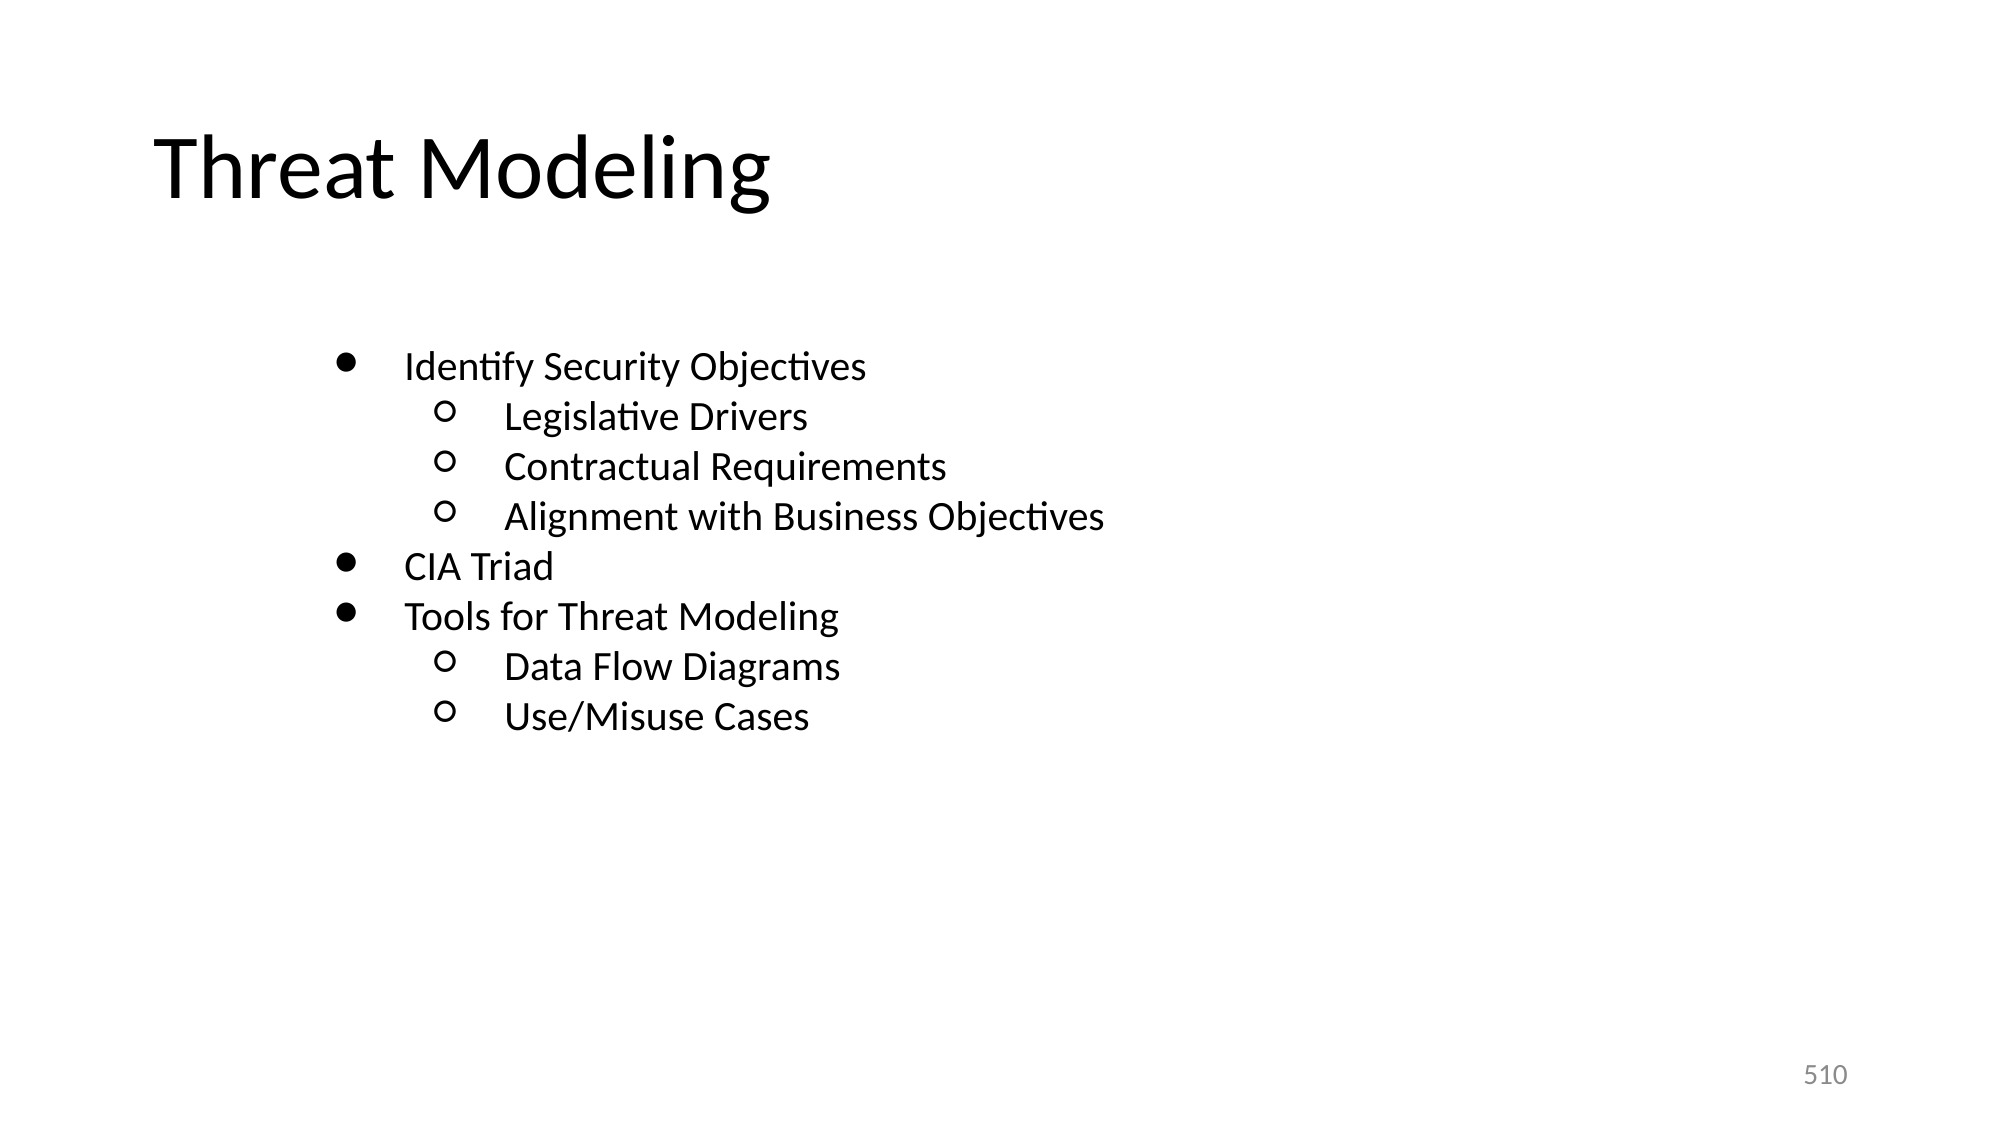

# Threat Modeling
Identify Security Objectives
Legislative Drivers
Contractual Requirements
Alignment with Business Objectives
CIA Triad
Tools for Threat Modeling
Data Flow Diagrams
Use/Misuse Cases

510